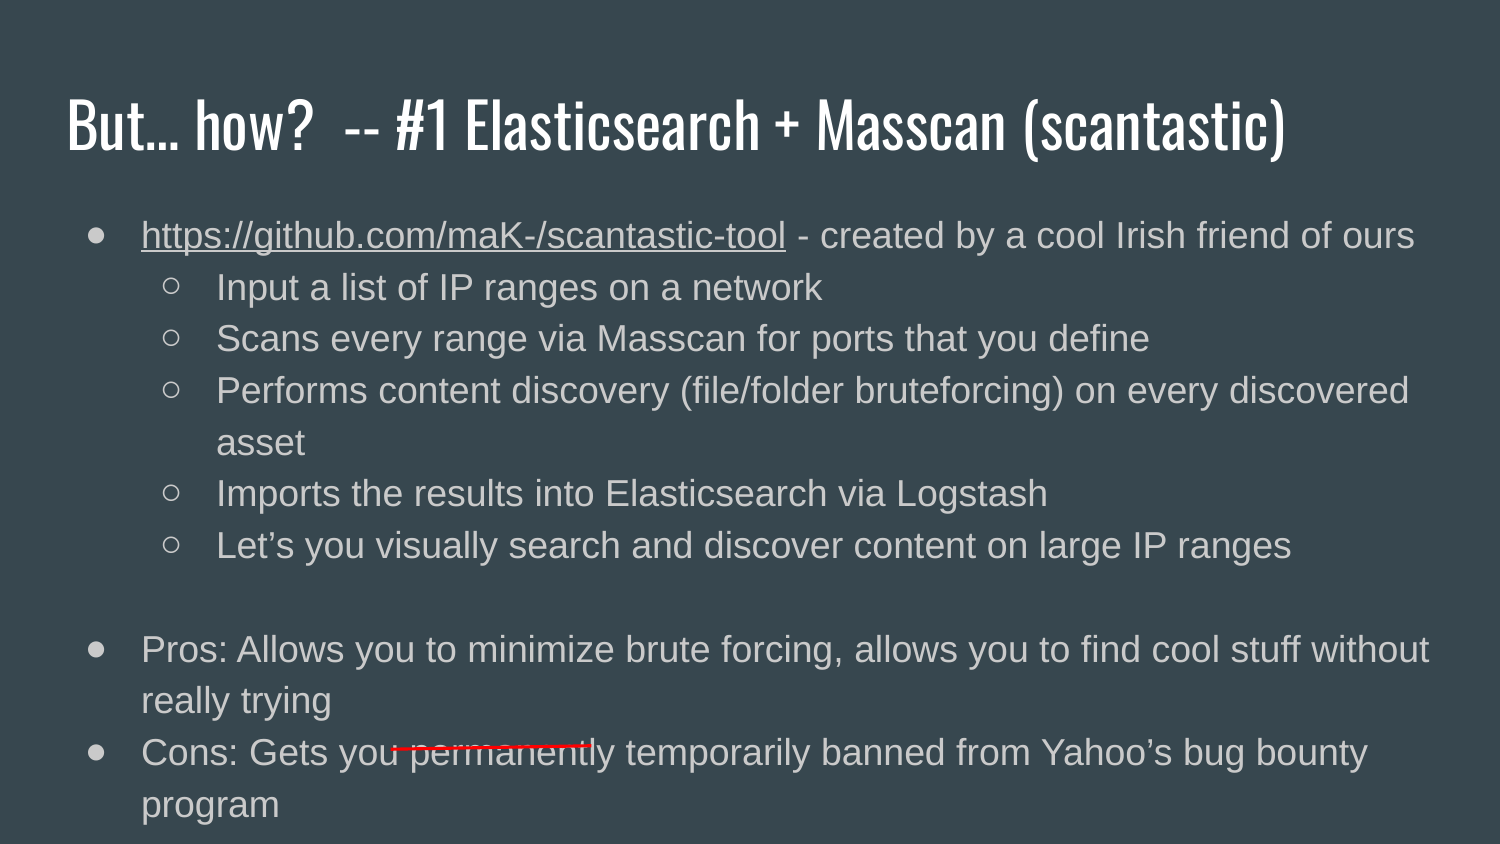

# But… how?  -- #1 Elasticsearch + Masscan (scantastic)
https://github.com/maK-/scantastic-tool - created by a cool Irish friend of ours
Input a list of IP ranges on a network
Scans every range via Masscan for ports that you define
Performs content discovery (file/folder bruteforcing) on every discovered asset
Imports the results into Elasticsearch via Logstash
Let’s you visually search and discover content on large IP ranges
Pros: Allows you to minimize brute forcing, allows you to find cool stuff without really trying
Cons: Gets you permanently temporarily banned from Yahoo’s bug bounty program